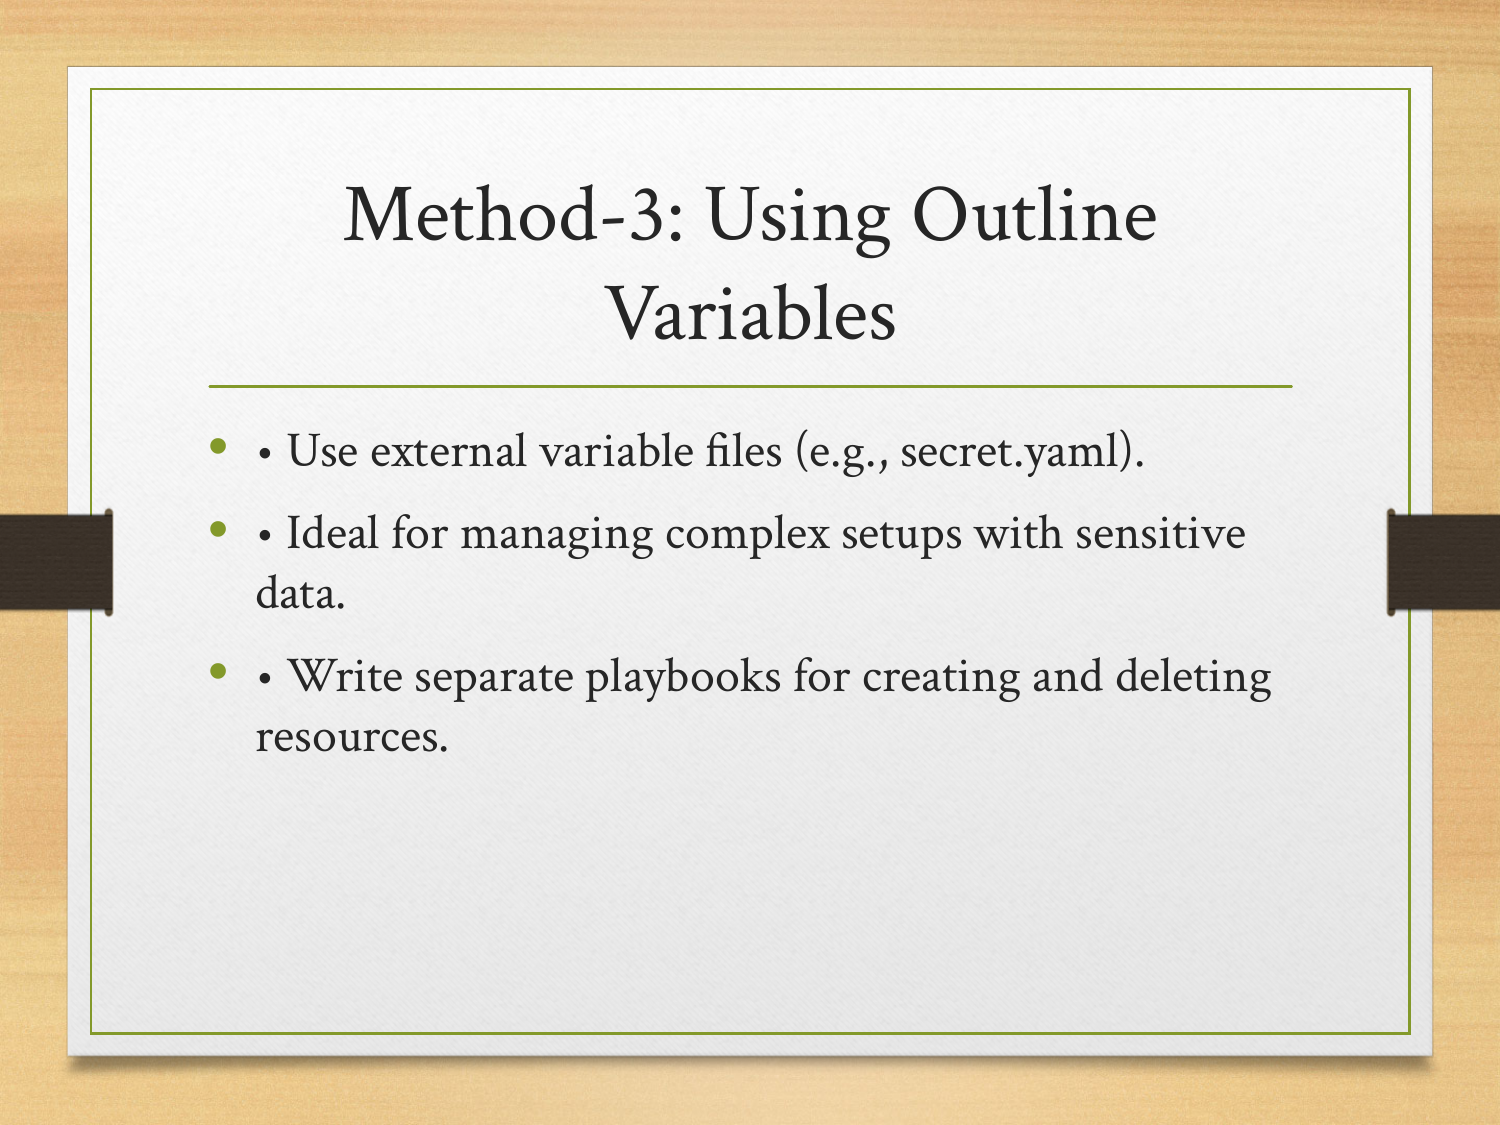

# Method-3: Using Outline Variables
• Use external variable files (e.g., secret.yaml).
• Ideal for managing complex setups with sensitive data.
• Write separate playbooks for creating and deleting resources.